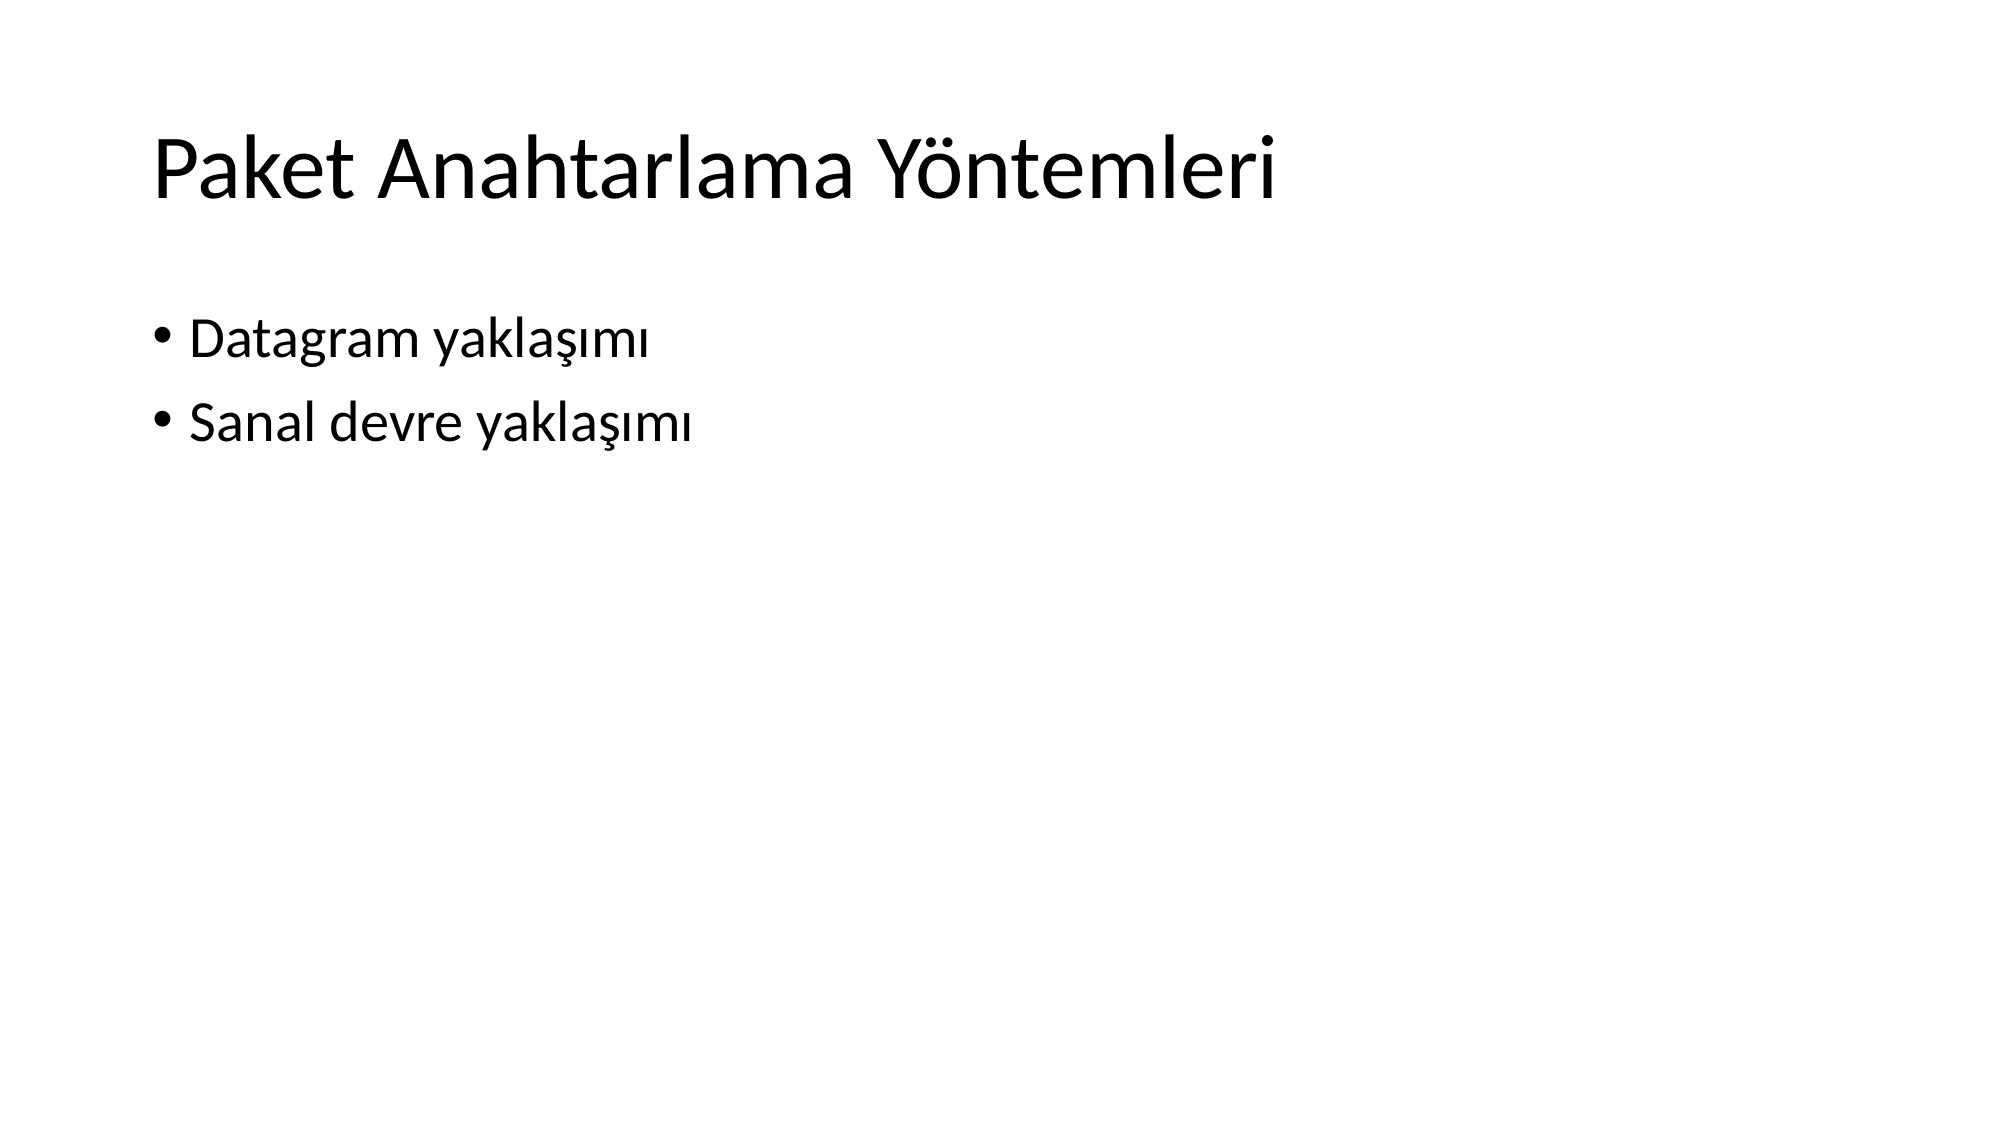

# Paket Anahtarlama Yöntemleri
Datagram yaklaşımı
Sanal devre yaklaşımı